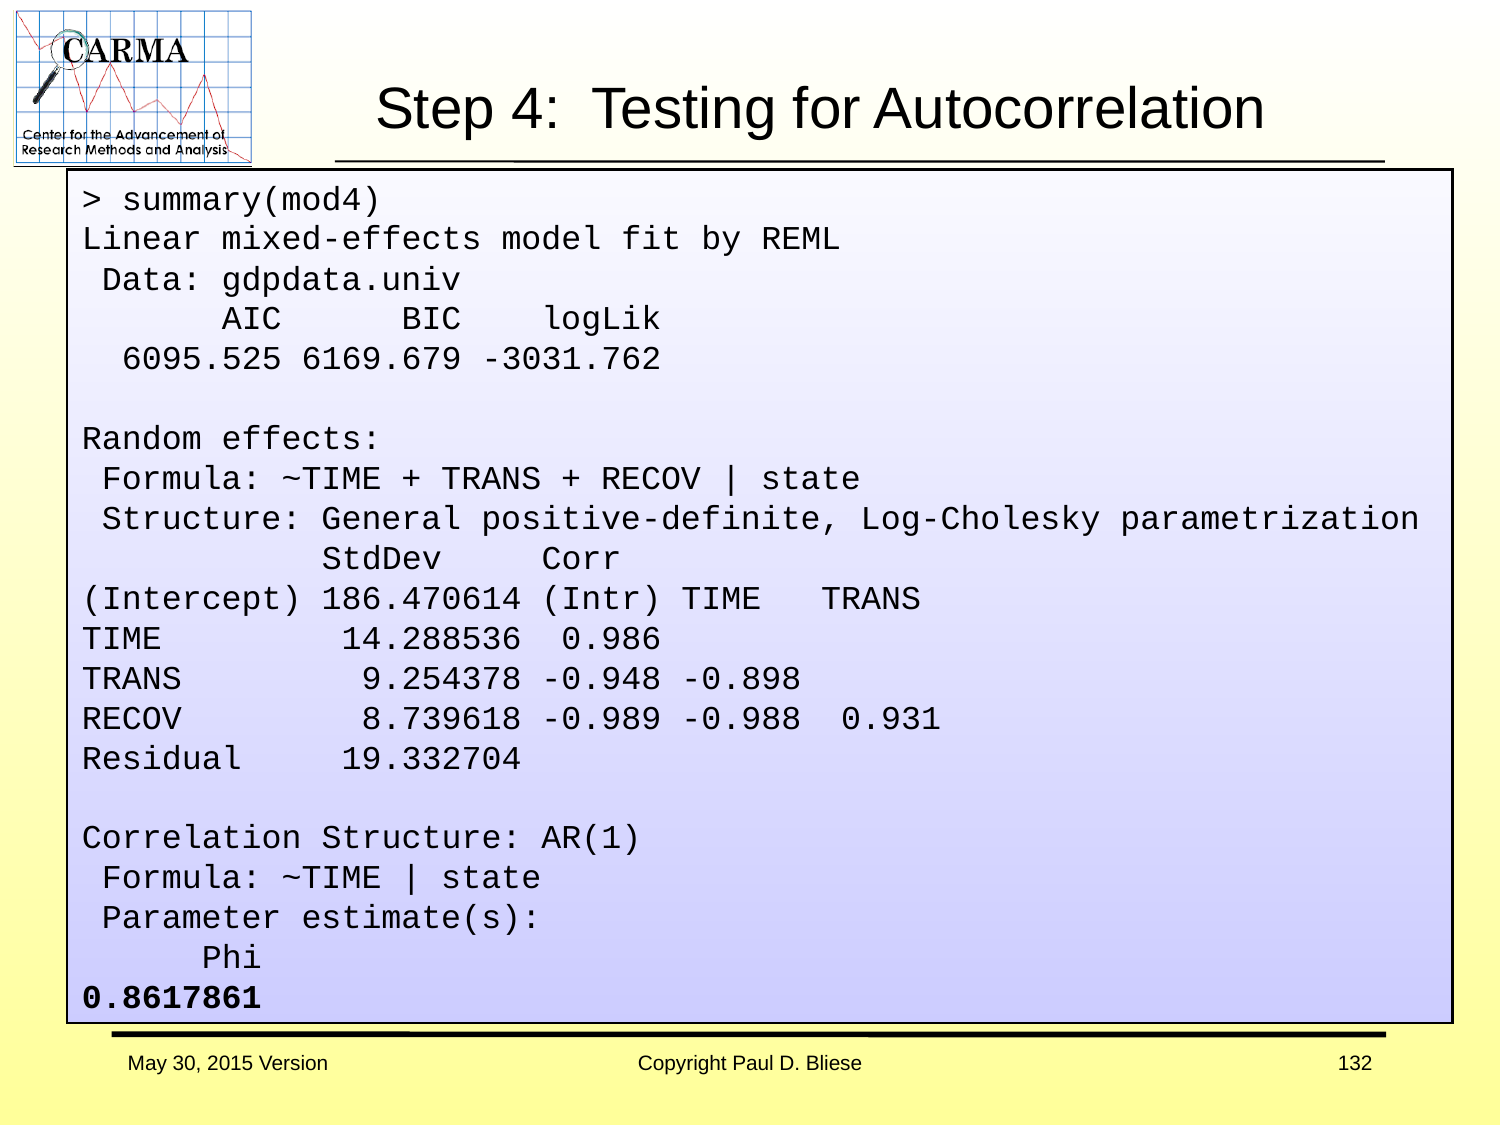

# Step 4:  Testing for Autocorrelation
> summary(mod4)
Linear mixed-effects model fit by REML
 Data: gdpdata.univ
       AIC      BIC    logLik
  6095.525 6169.679 -3031.762

Random effects:
 Formula: ~TIME + TRANS + RECOV | state
 Structure: General positive-definite, Log-Cholesky parametrization
            StdDev     Corr
(Intercept) 186.470614 (Intr) TIME   TRANS
TIME         14.288536  0.986
TRANS         9.254378 -0.948 -0.898
RECOV         8.739618 -0.989 -0.988  0.931
Residual     19.332704

Correlation Structure: AR(1)
 Formula: ~TIME | state
 Parameter estimate(s):
      Phi
0.8617861
May 30, 2015 Version
Copyright Paul D. Bliese
132